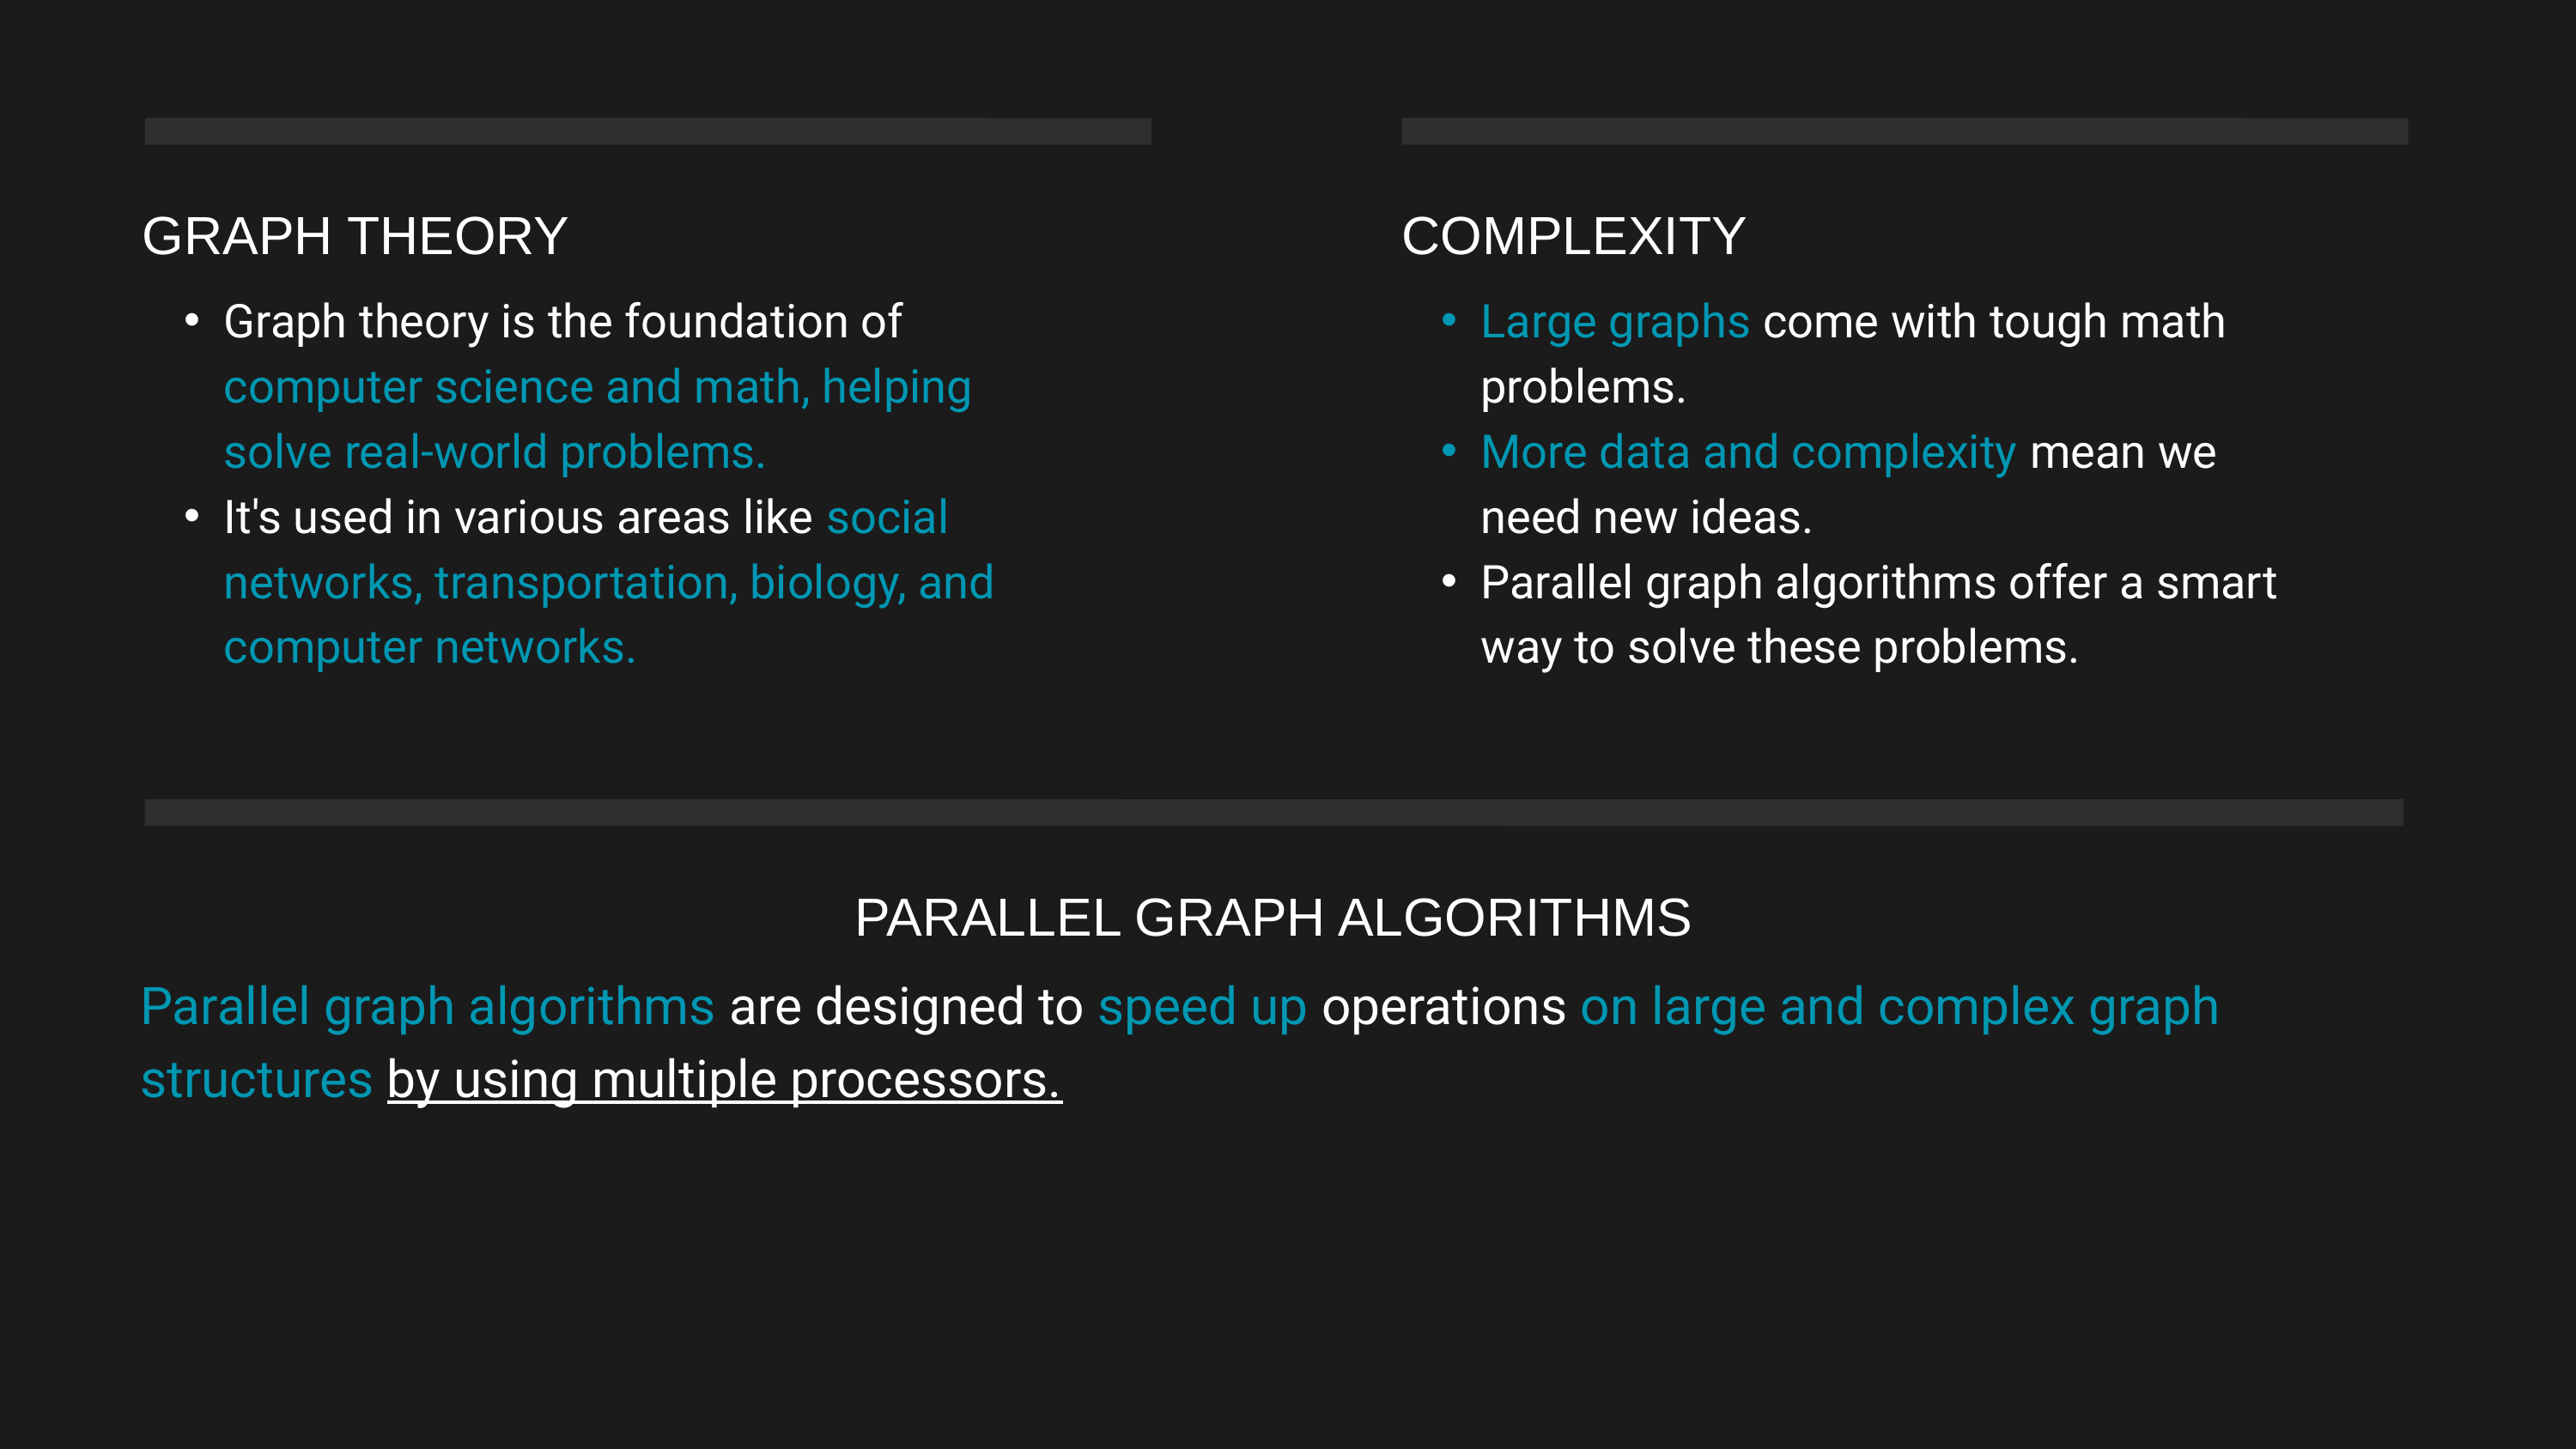

GRAPH THEORY
COMPLEXITY
Graph theory is the foundation of computer science and math, helping solve real-world problems.
It's used in various areas like social networks, transportation, biology, and computer networks.
Large graphs come with tough math problems.
More data and complexity mean we need new ideas.
Parallel graph algorithms offer a smart way to solve these problems.

PARALLEL GRAPH ALGORITHMS
Parallel graph algorithms are designed to speed up operations on large and complex graph structures by using multiple processors.